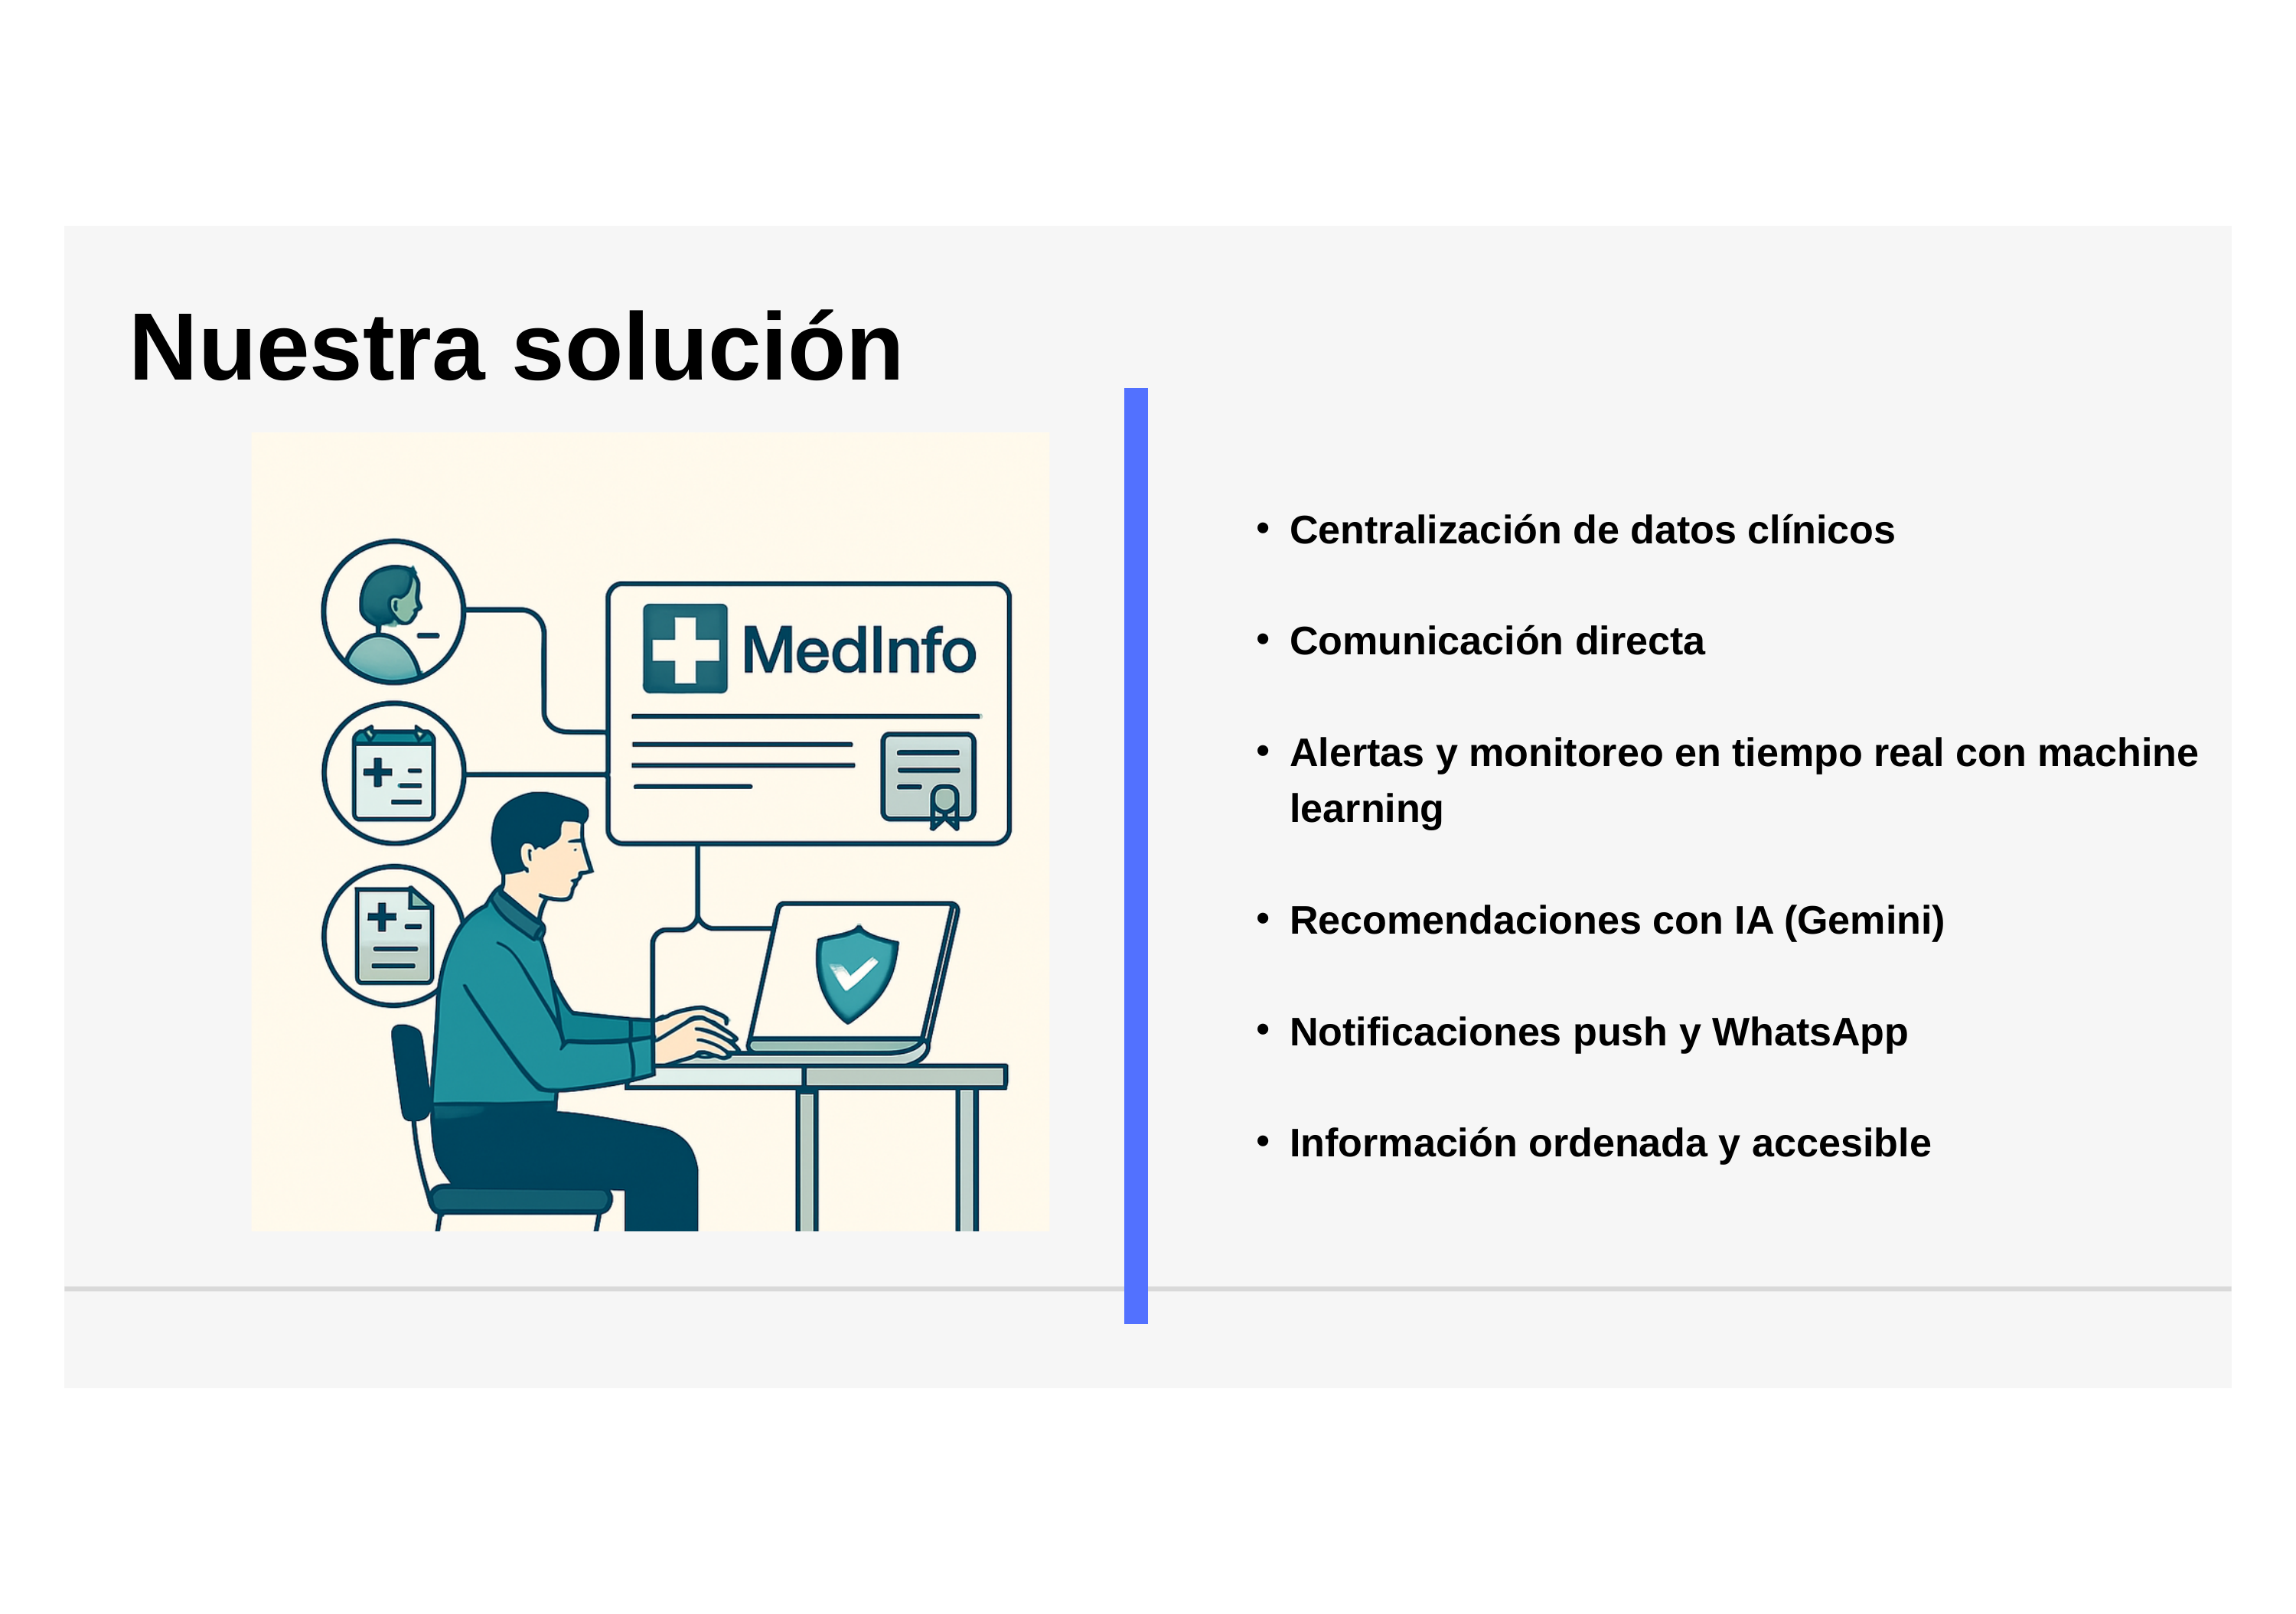

Nuestra solución

Centralización de datos clínicos

Comunicación directa

Alertas y monitoreo en tiempo real con machine learning

Recomendaciones con IA (Gemini)

Notificaciones push y WhatsApp

Información ordenada y accesible